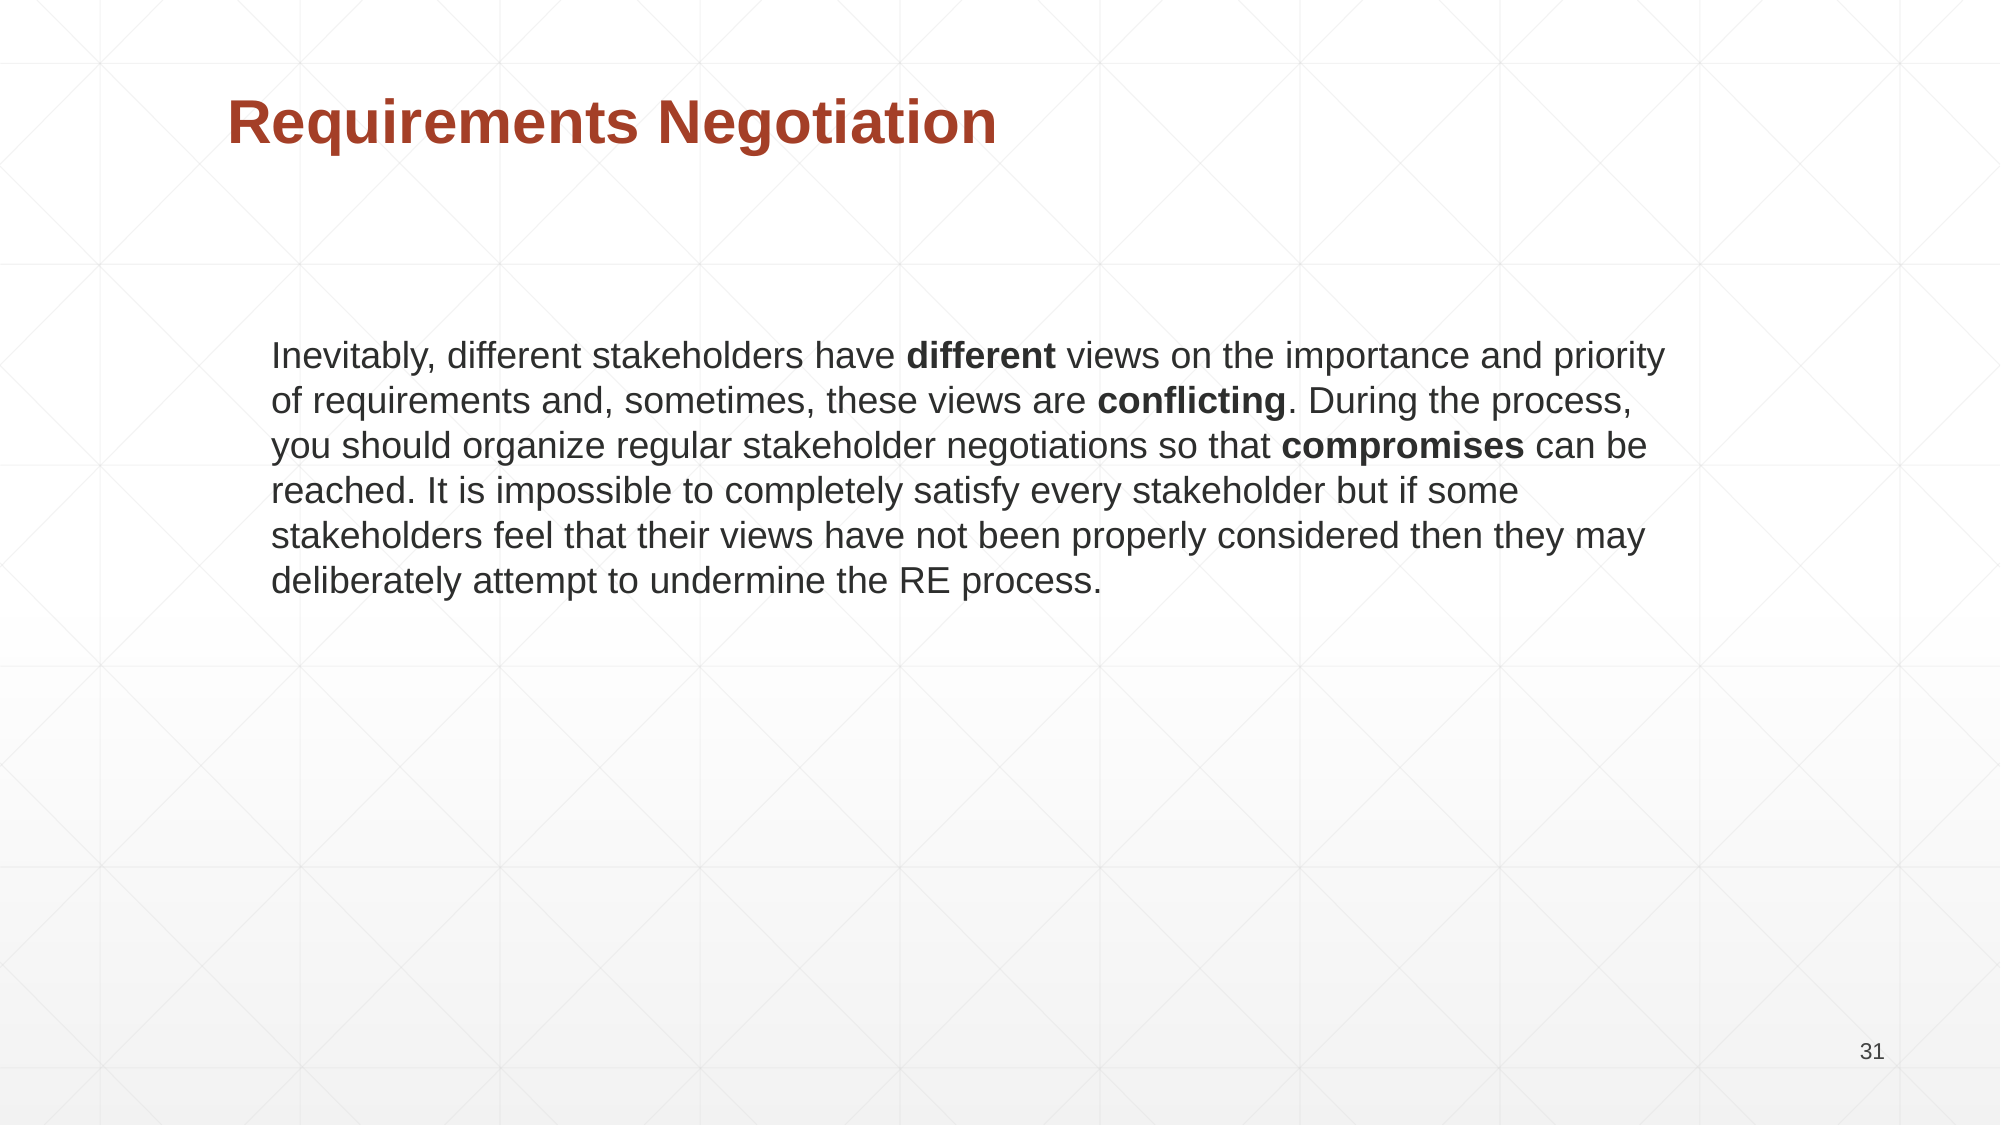

Requirements Negotiation
Inevitably, different stakeholders have different views on the importance and priority of requirements and, sometimes, these views are conflicting. During the process, you should organize regular stakeholder negotiations so that compromises can be reached. It is impossible to completely satisfy every stakeholder but if some stakeholders feel that their views have not been properly considered then they may deliberately attempt to undermine the RE process.
31